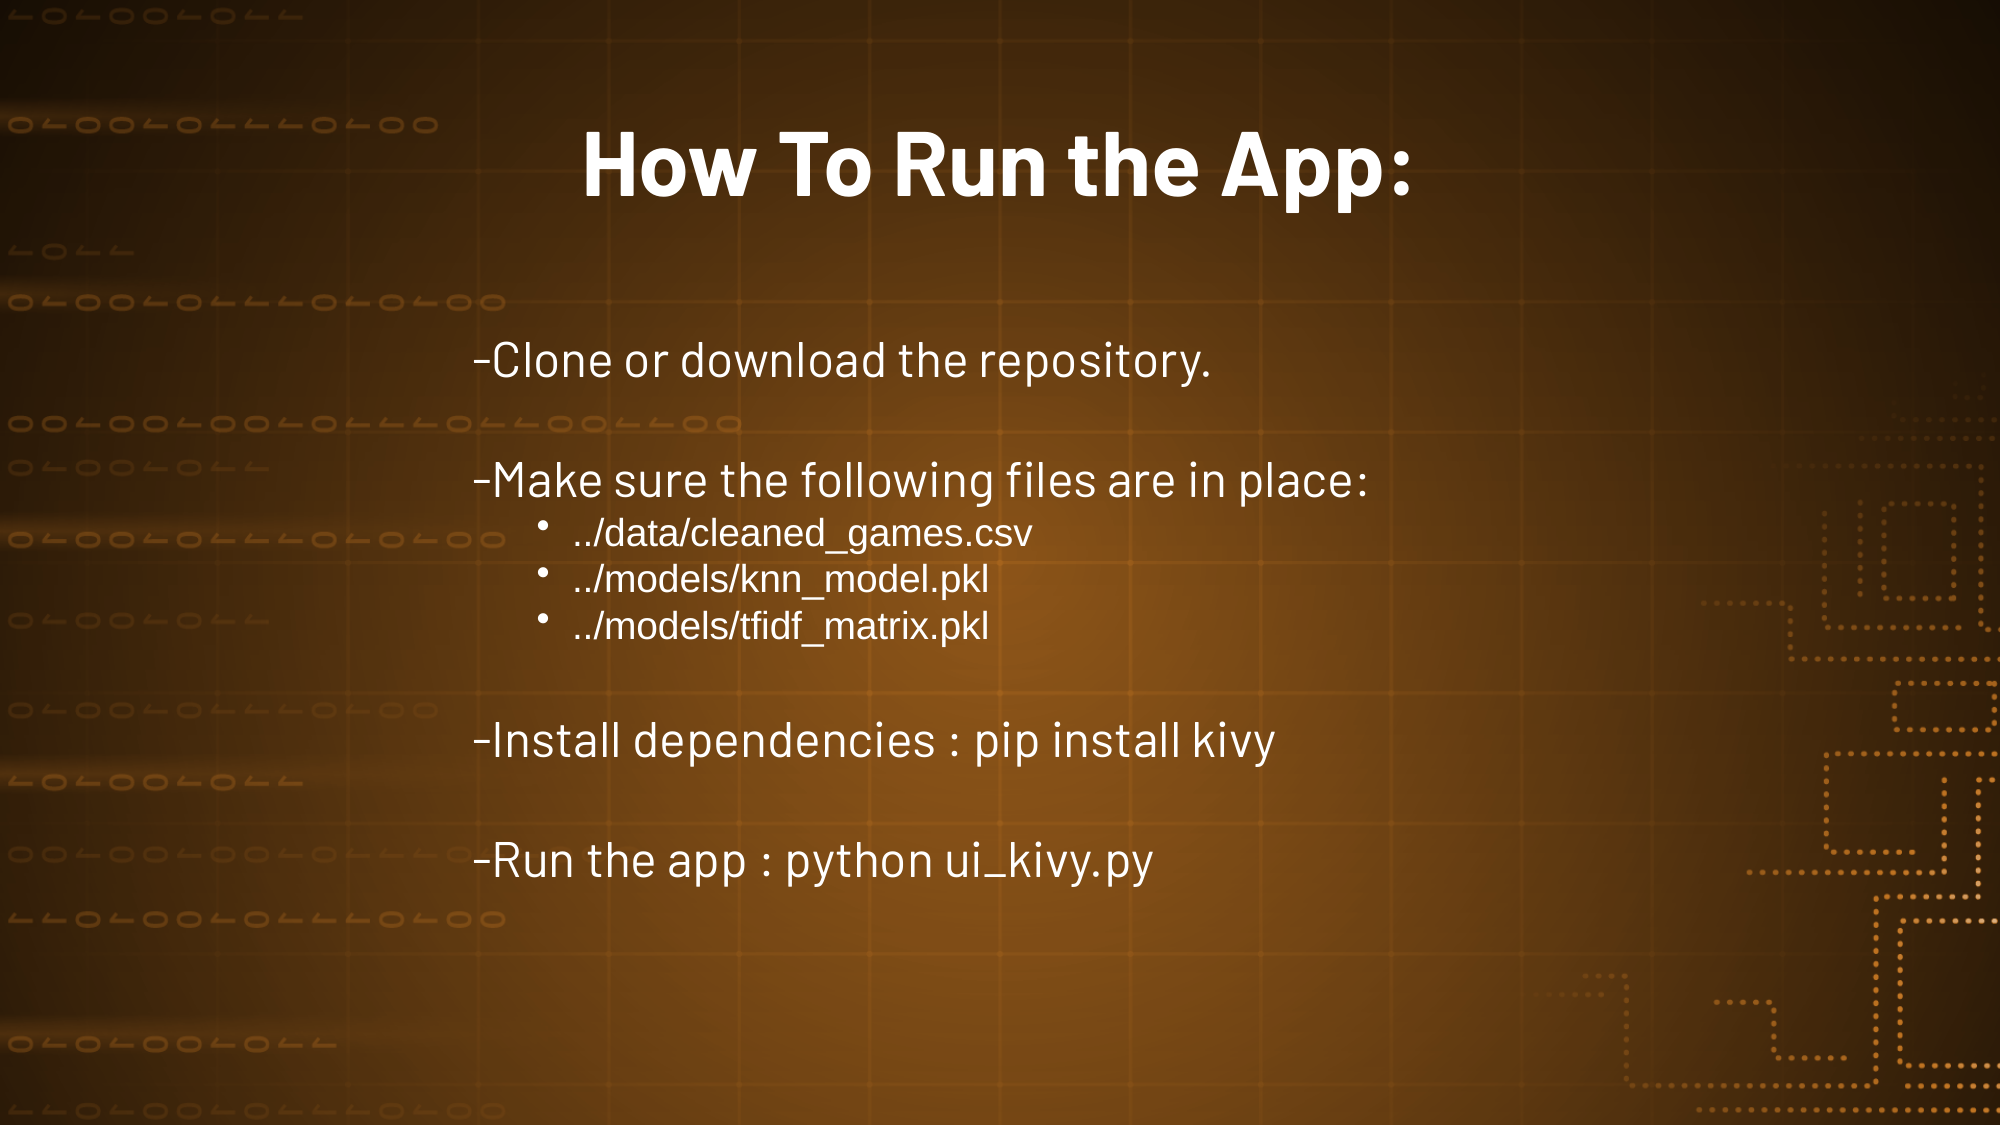

# How To Run the App:
-Clone or download the repository.

-Make sure the following files are in place:
../data/cleaned_games.csv
../models/knn_model.pkl
../models/tfidf_matrix.pkl

-Install dependencies : pip install kivy

-Run the app : python ui_kivy.py